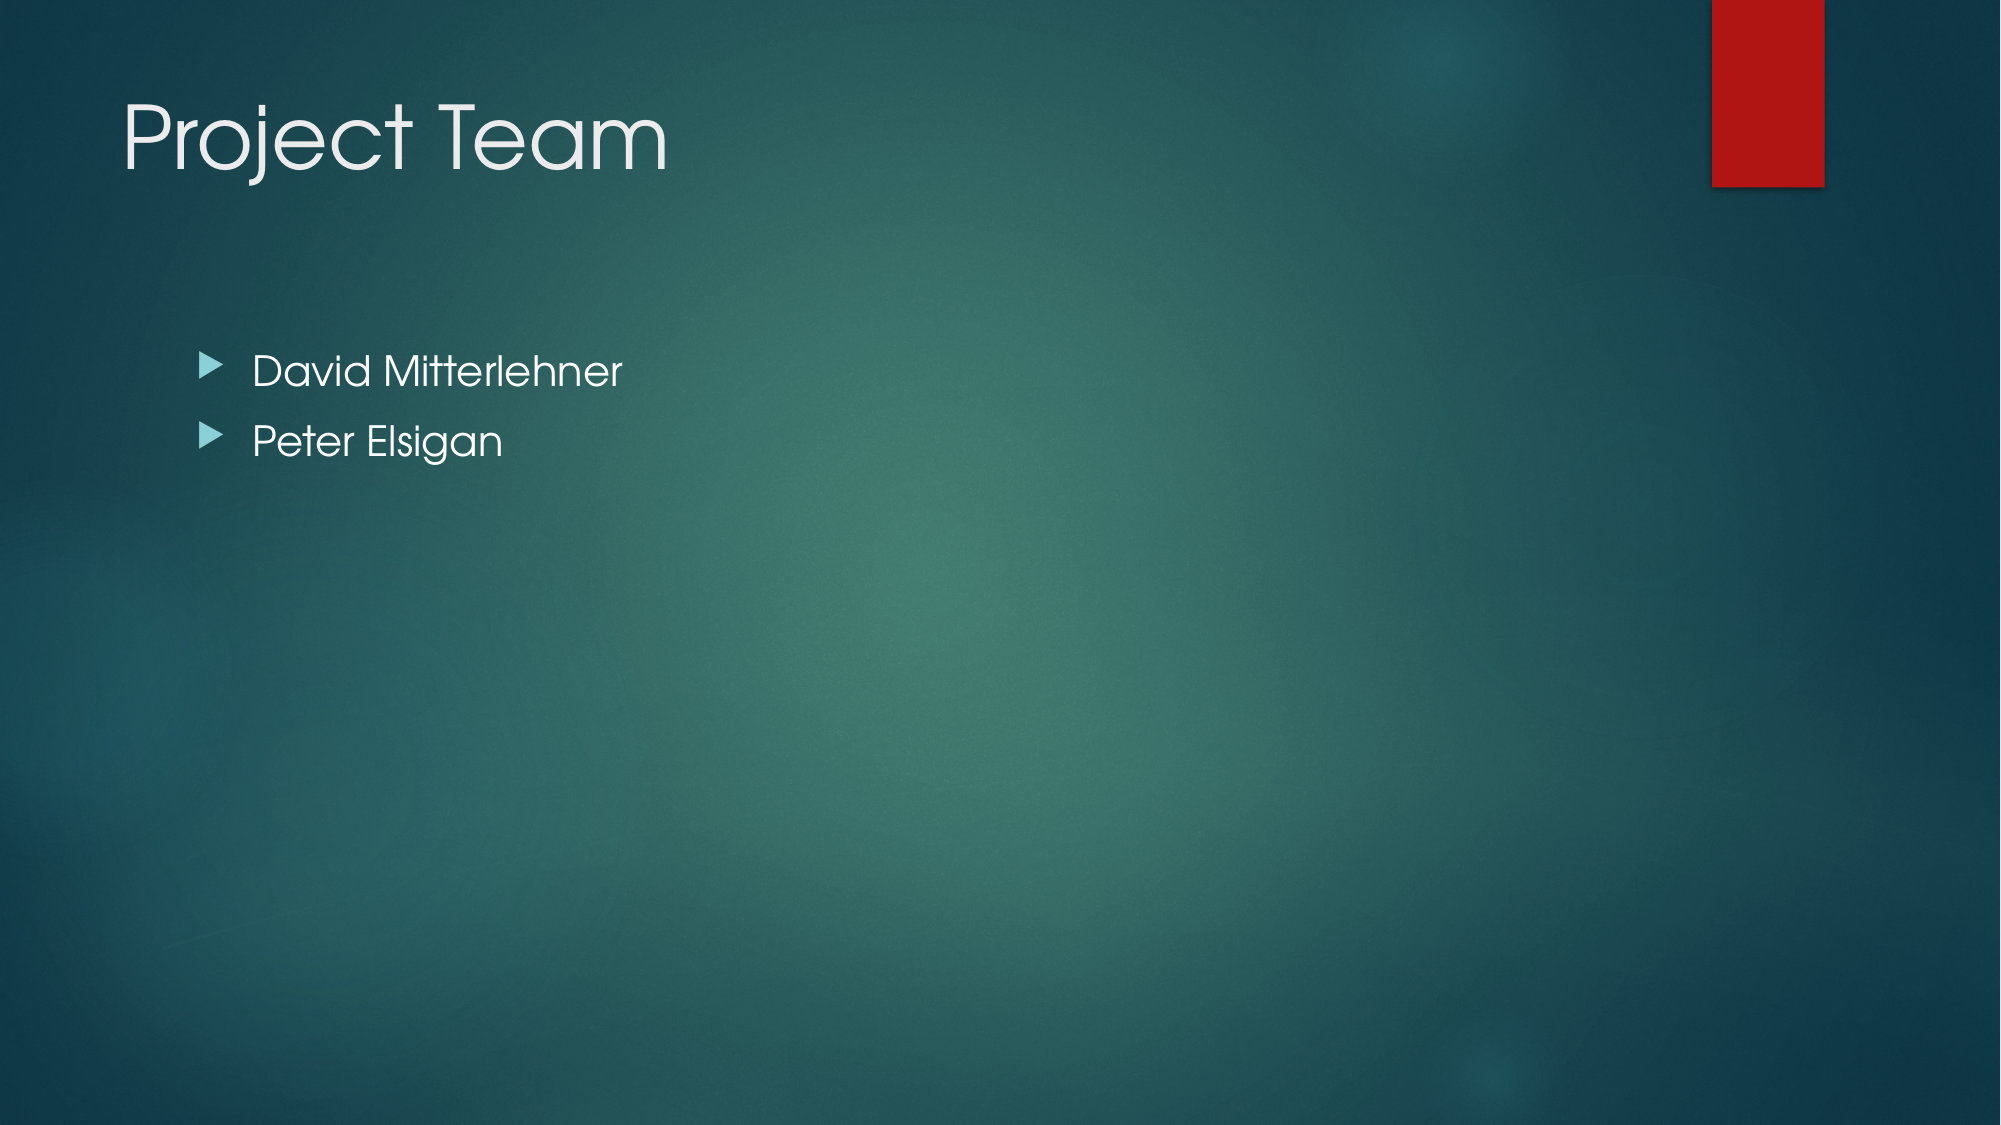

# Project Team
David Mitterlehner
Peter Elsigan